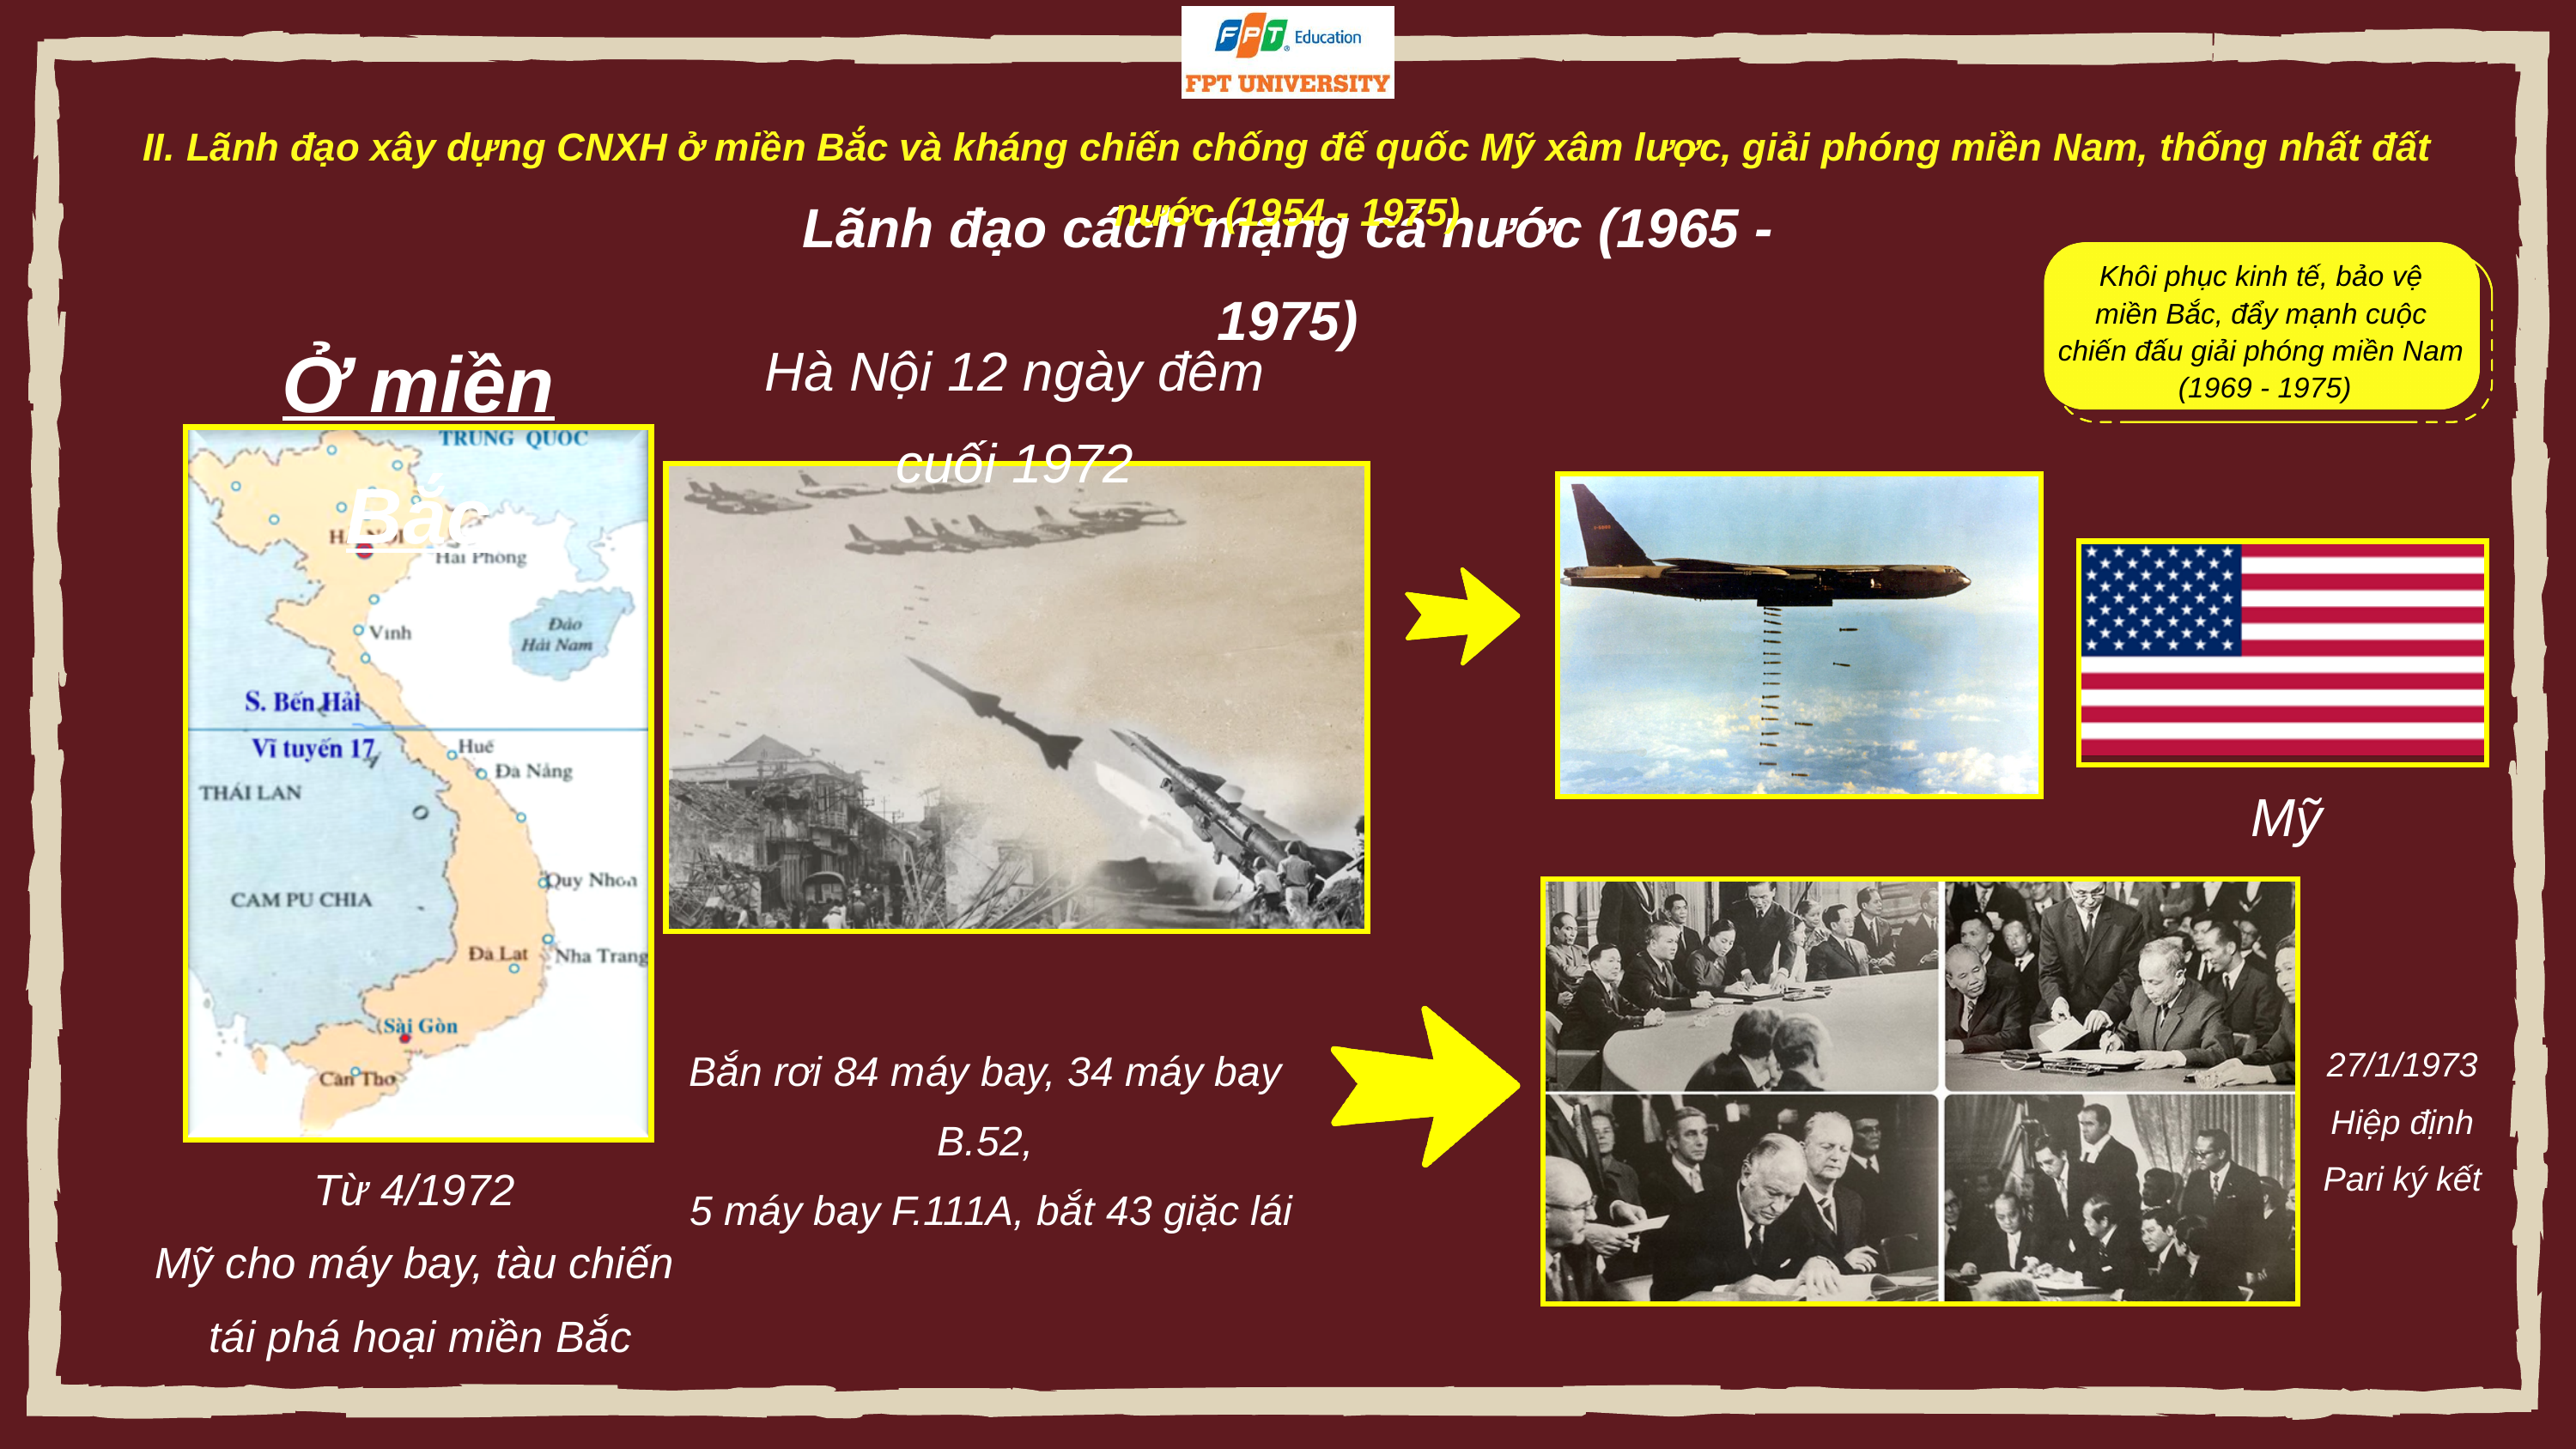

II. Lãnh đạo xây dựng CNXH ở miền Bắc và kháng chiến chống đế quốc Mỹ xâm lược, giải phóng miền Nam, thống nhất đất nước (1954 - 1975)
Lãnh đạo cách mạng cả nước (1965 - 1975)

Khôi phục kinh tế, bảo vệ
miền Bắc, đẩy mạnh cuộc
chiến đấu giải phóng miền Nam
(1969 - 1975)
Ở miền Bắc
Hà Nội 12 ngày đêm
cuối 1972

Mỹ

Bắn rơi 84 máy bay, 34 máy bay B.52,
 5 máy bay F.111A, bắt 43 giặc lái
27/1/1973
Hiệp định Pari ký kết
Từ 4/1972
Mỹ cho máy bay, tàu chiến
 tái phá hoại miền Bắc